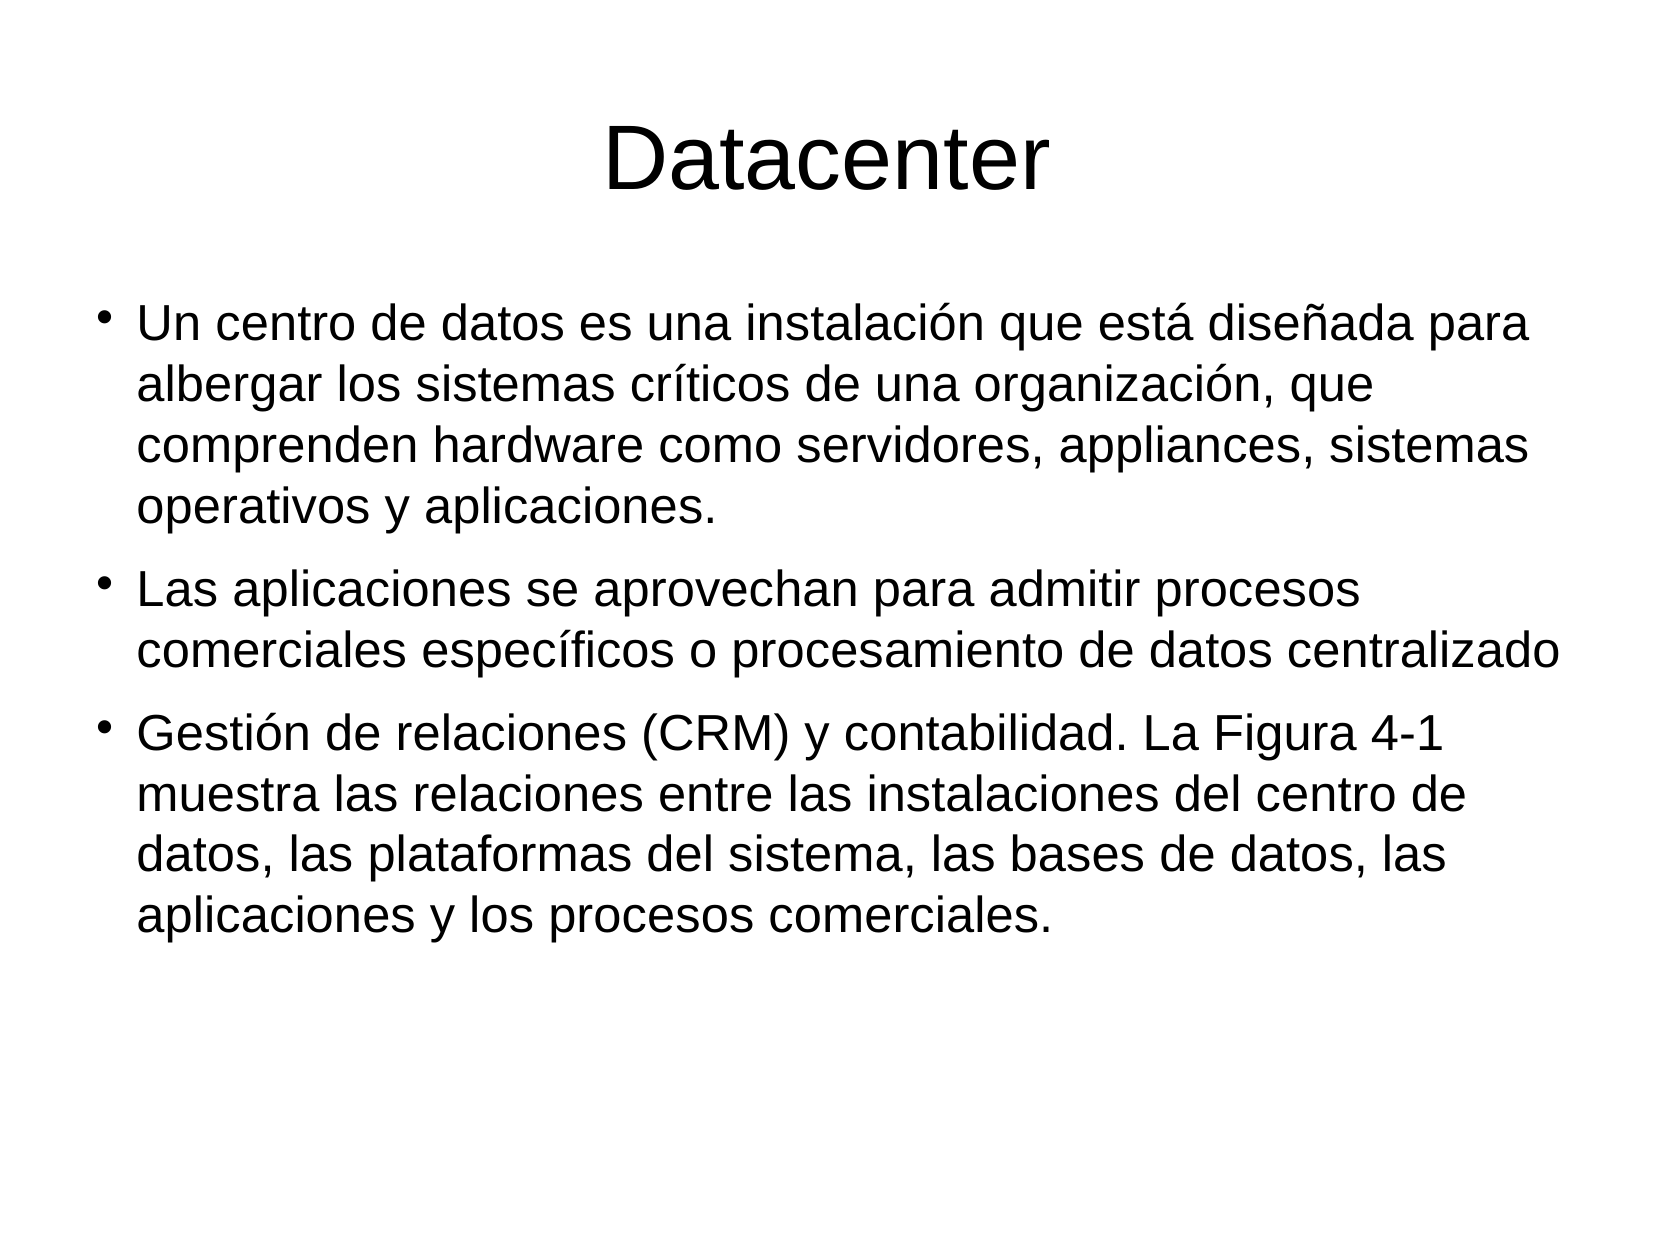

Datacenter
Un centro de datos es una instalación que está diseñada para albergar los sistemas críticos de una organización, que comprenden hardware como servidores, appliances, sistemas operativos y aplicaciones.
Las aplicaciones se aprovechan para admitir procesos comerciales específicos o procesamiento de datos centralizado
Gestión de relaciones (CRM) y contabilidad. La Figura 4-1 muestra las relaciones entre las instalaciones del centro de datos, las plataformas del sistema, las bases de datos, las aplicaciones y los procesos comerciales.